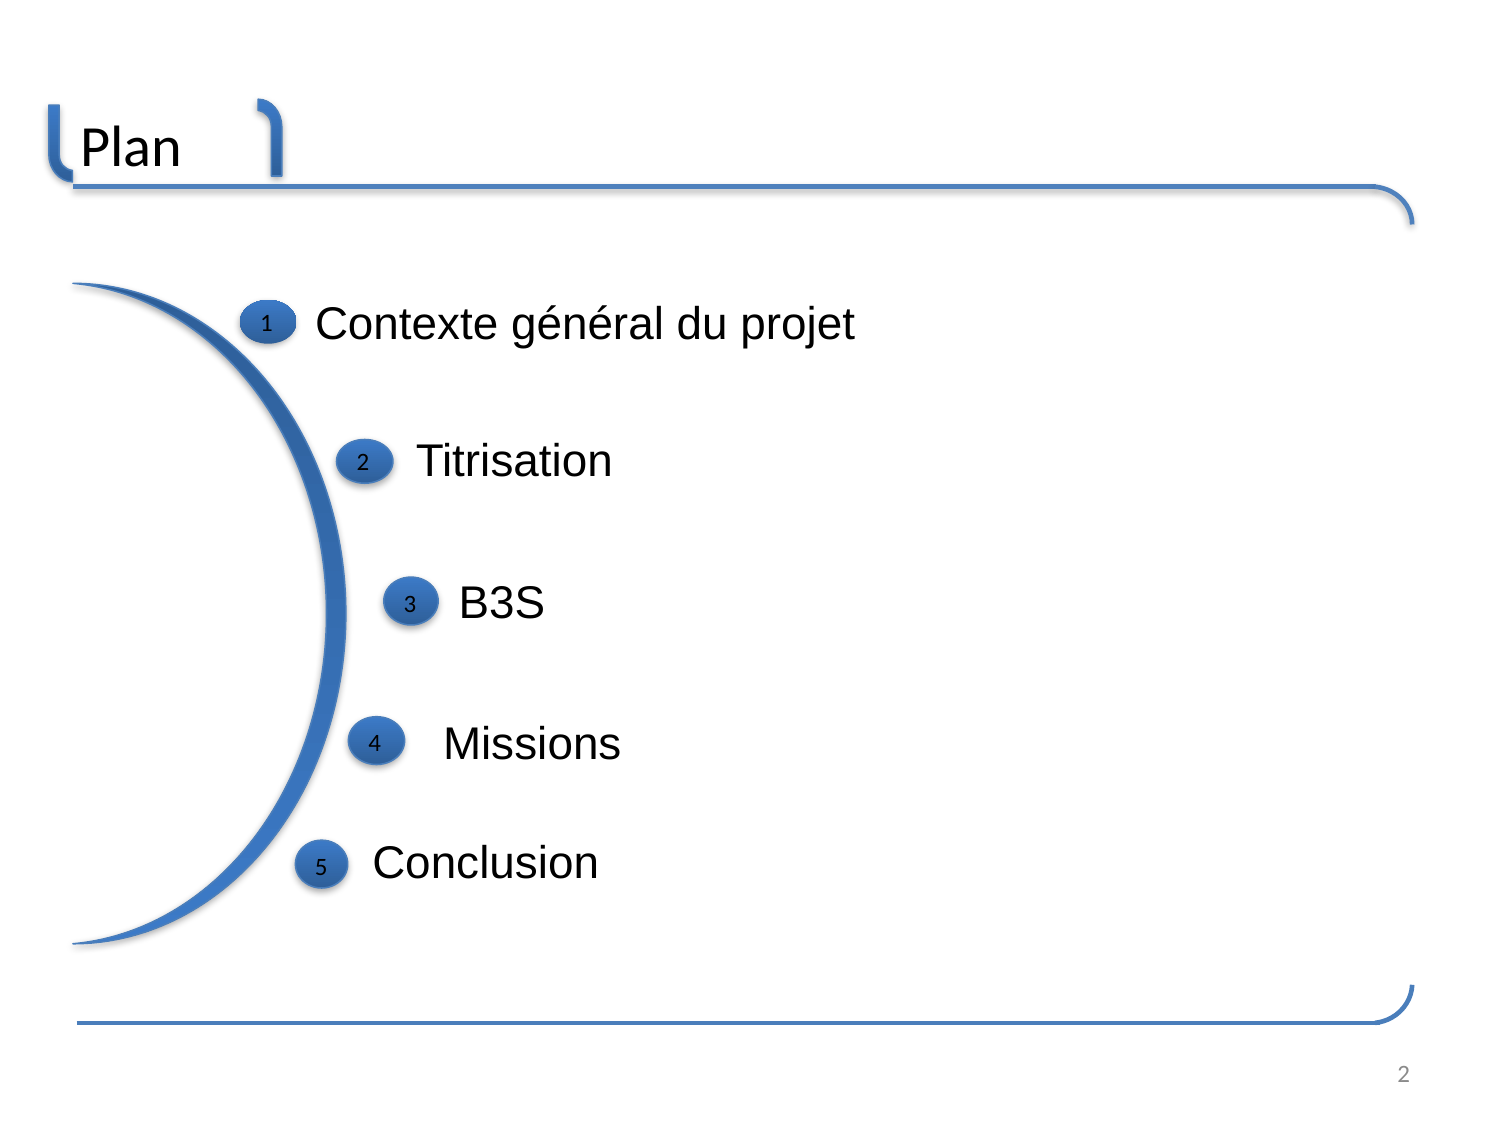

Plan

Contexte général du projet
1
Titrisation
2
B3S
3
Missions
4
Conclusion

5

2